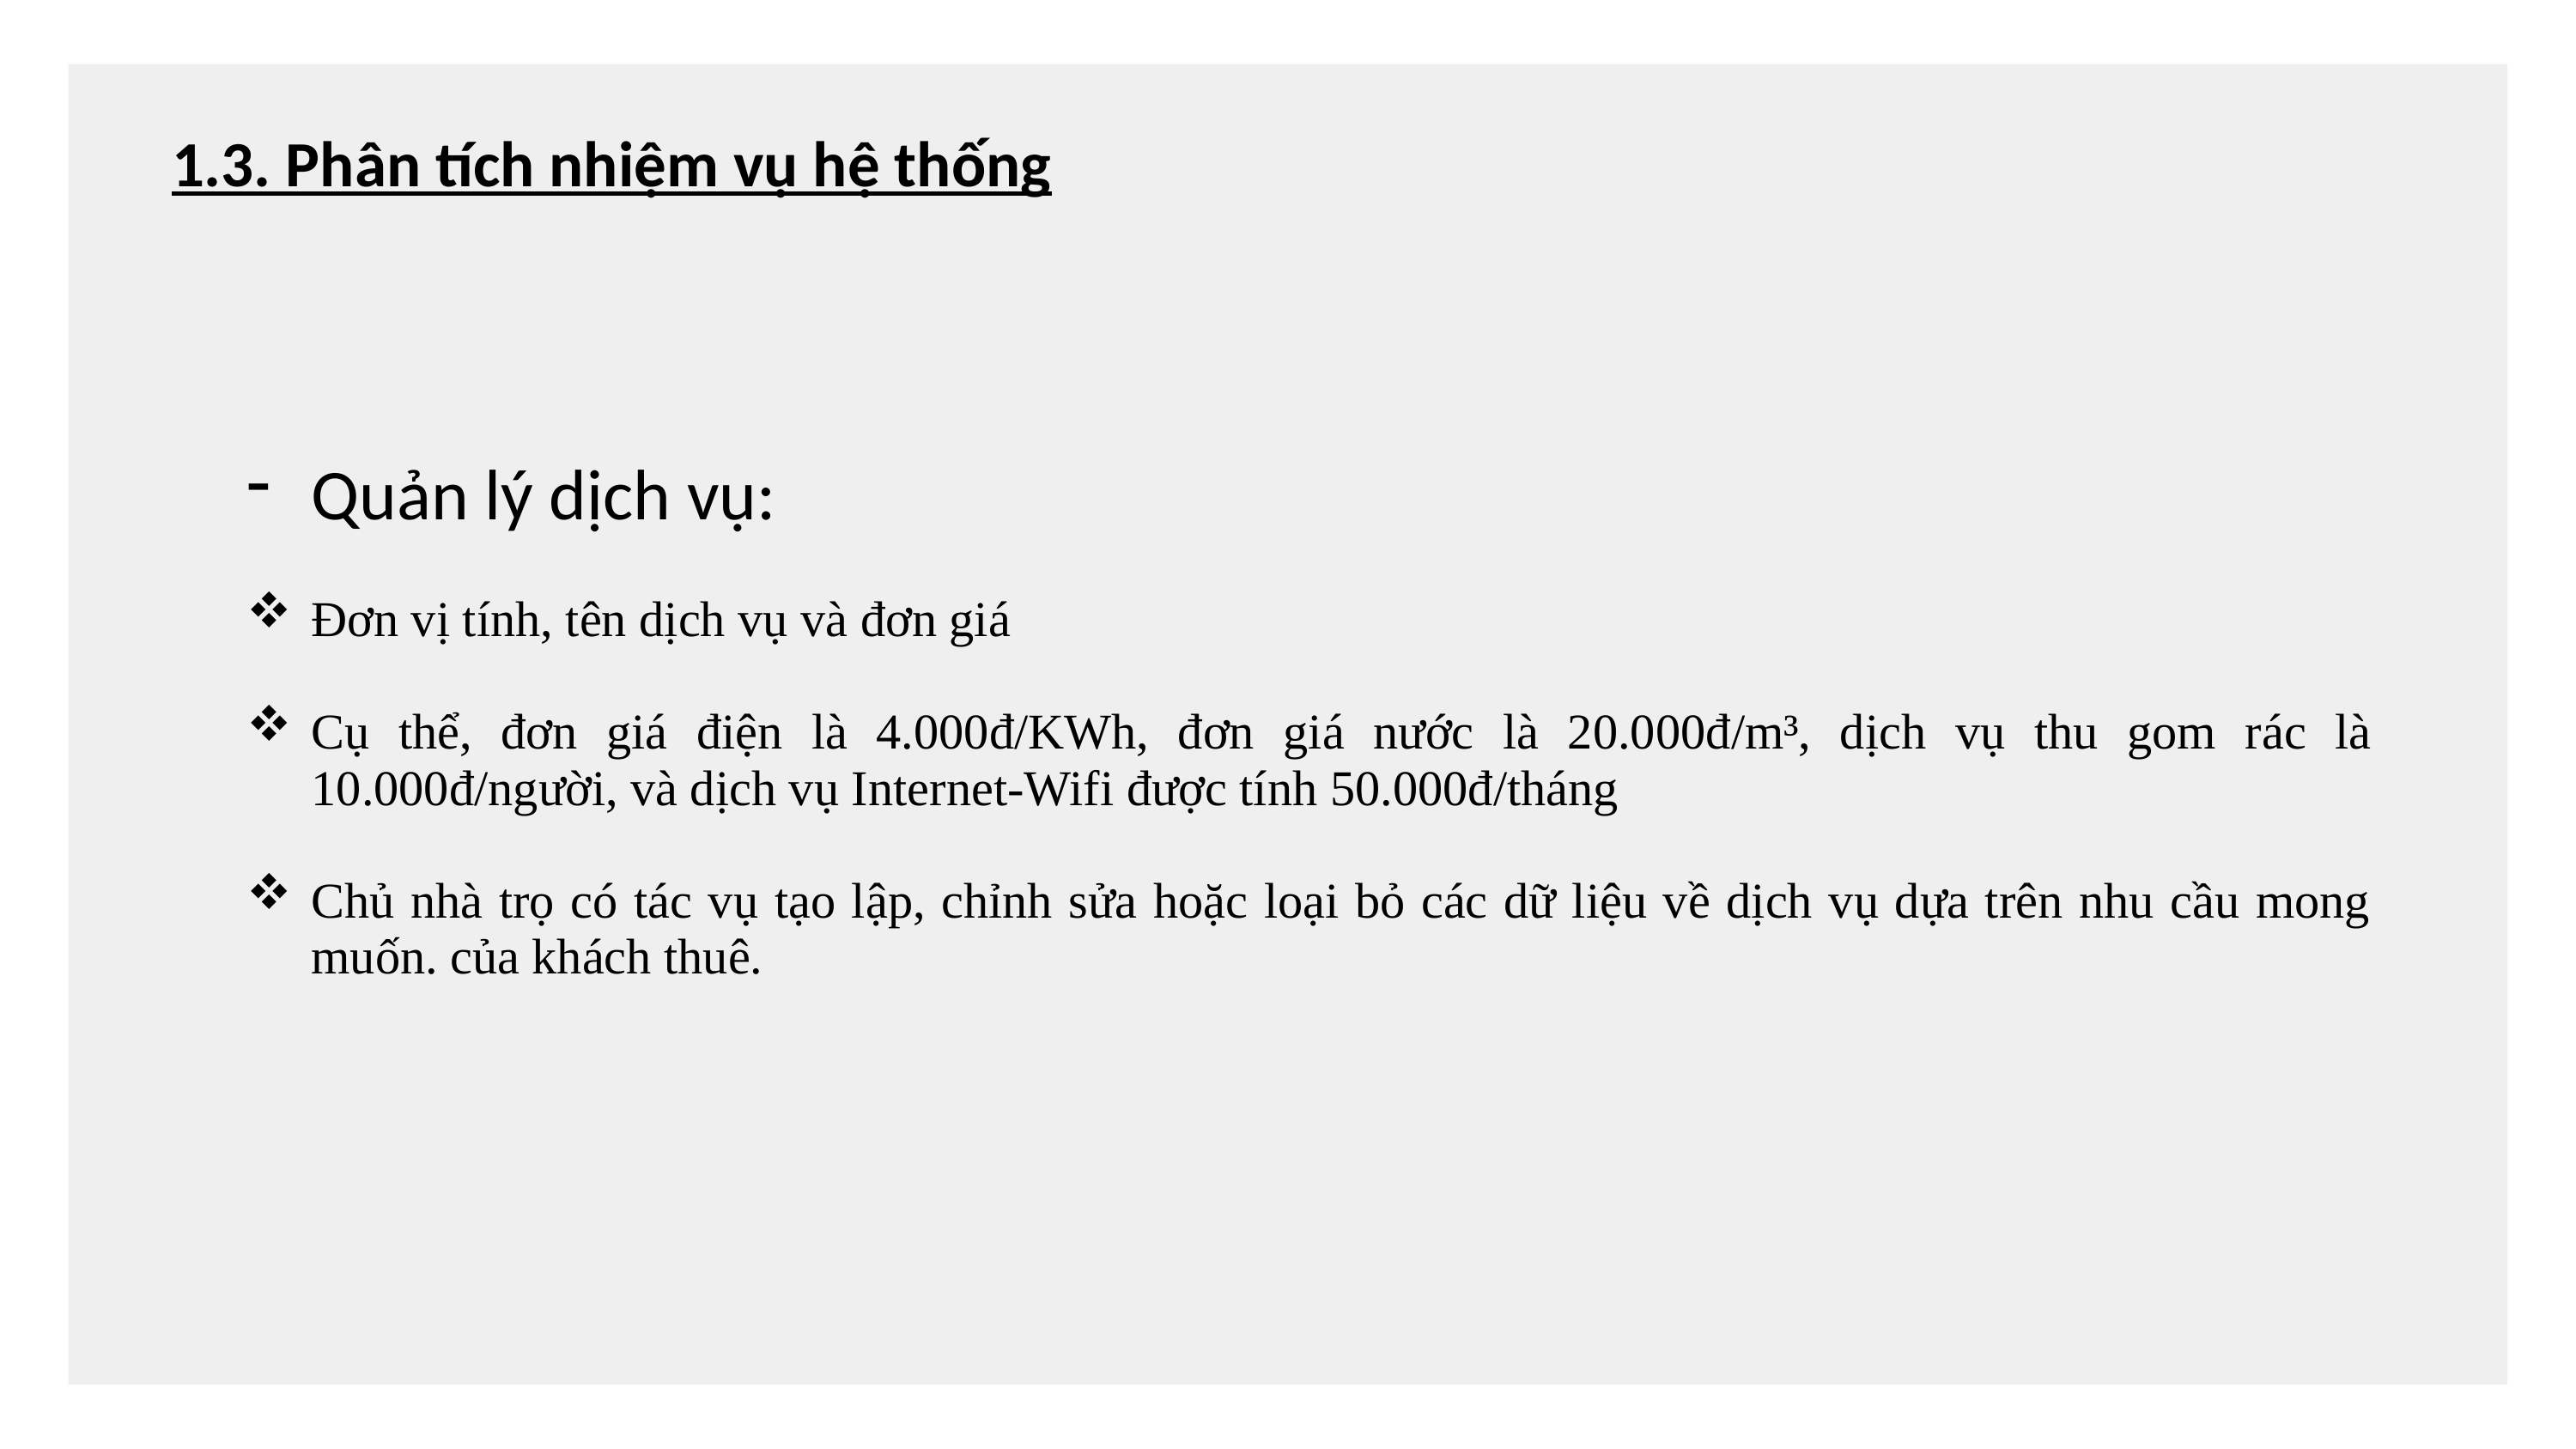

1.3. Phân tích nhiệm vụ hệ thống
Quản lý dịch vụ:

Đơn vị tính, tên dịch vụ và đơn giá

Cụ thể, đơn giá điện là 4.000đ/KWh, đơn giá nước là 20.000đ/m³, dịch vụ thu gom rác là 10.000đ/người, và dịch vụ Internet-Wifi được tính 50.000đ/tháng

Chủ nhà trọ có tác vụ tạo lập, chỉnh sửa hoặc loại bỏ các dữ liệu về dịch vụ dựa trên nhu cầu mong muốn. của khách thuê.